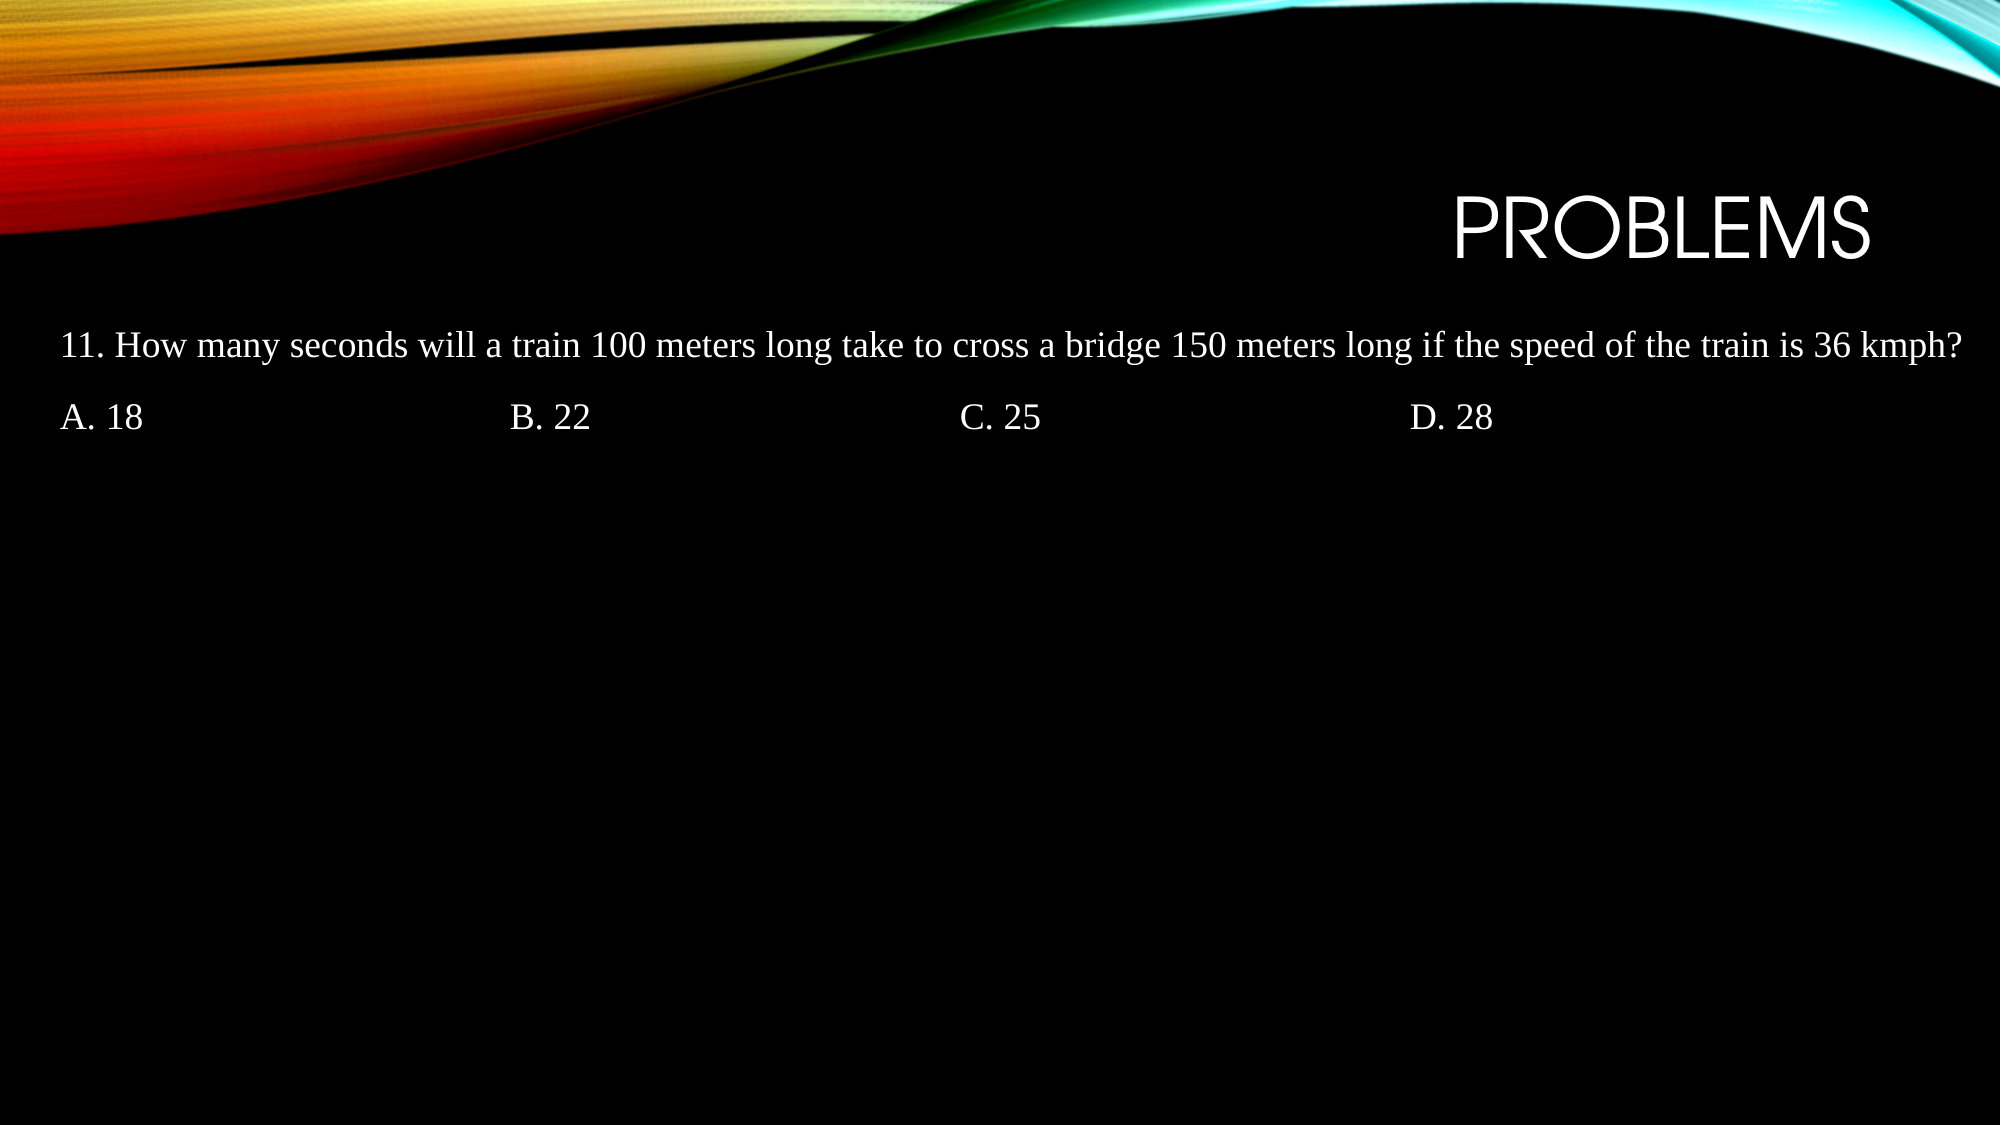

# problems
11. How many seconds will a train 100 meters long take to cross a bridge 150 meters long if the speed of the train is 36 kmph?
A. 18 			B. 22 			C. 25 			D. 28